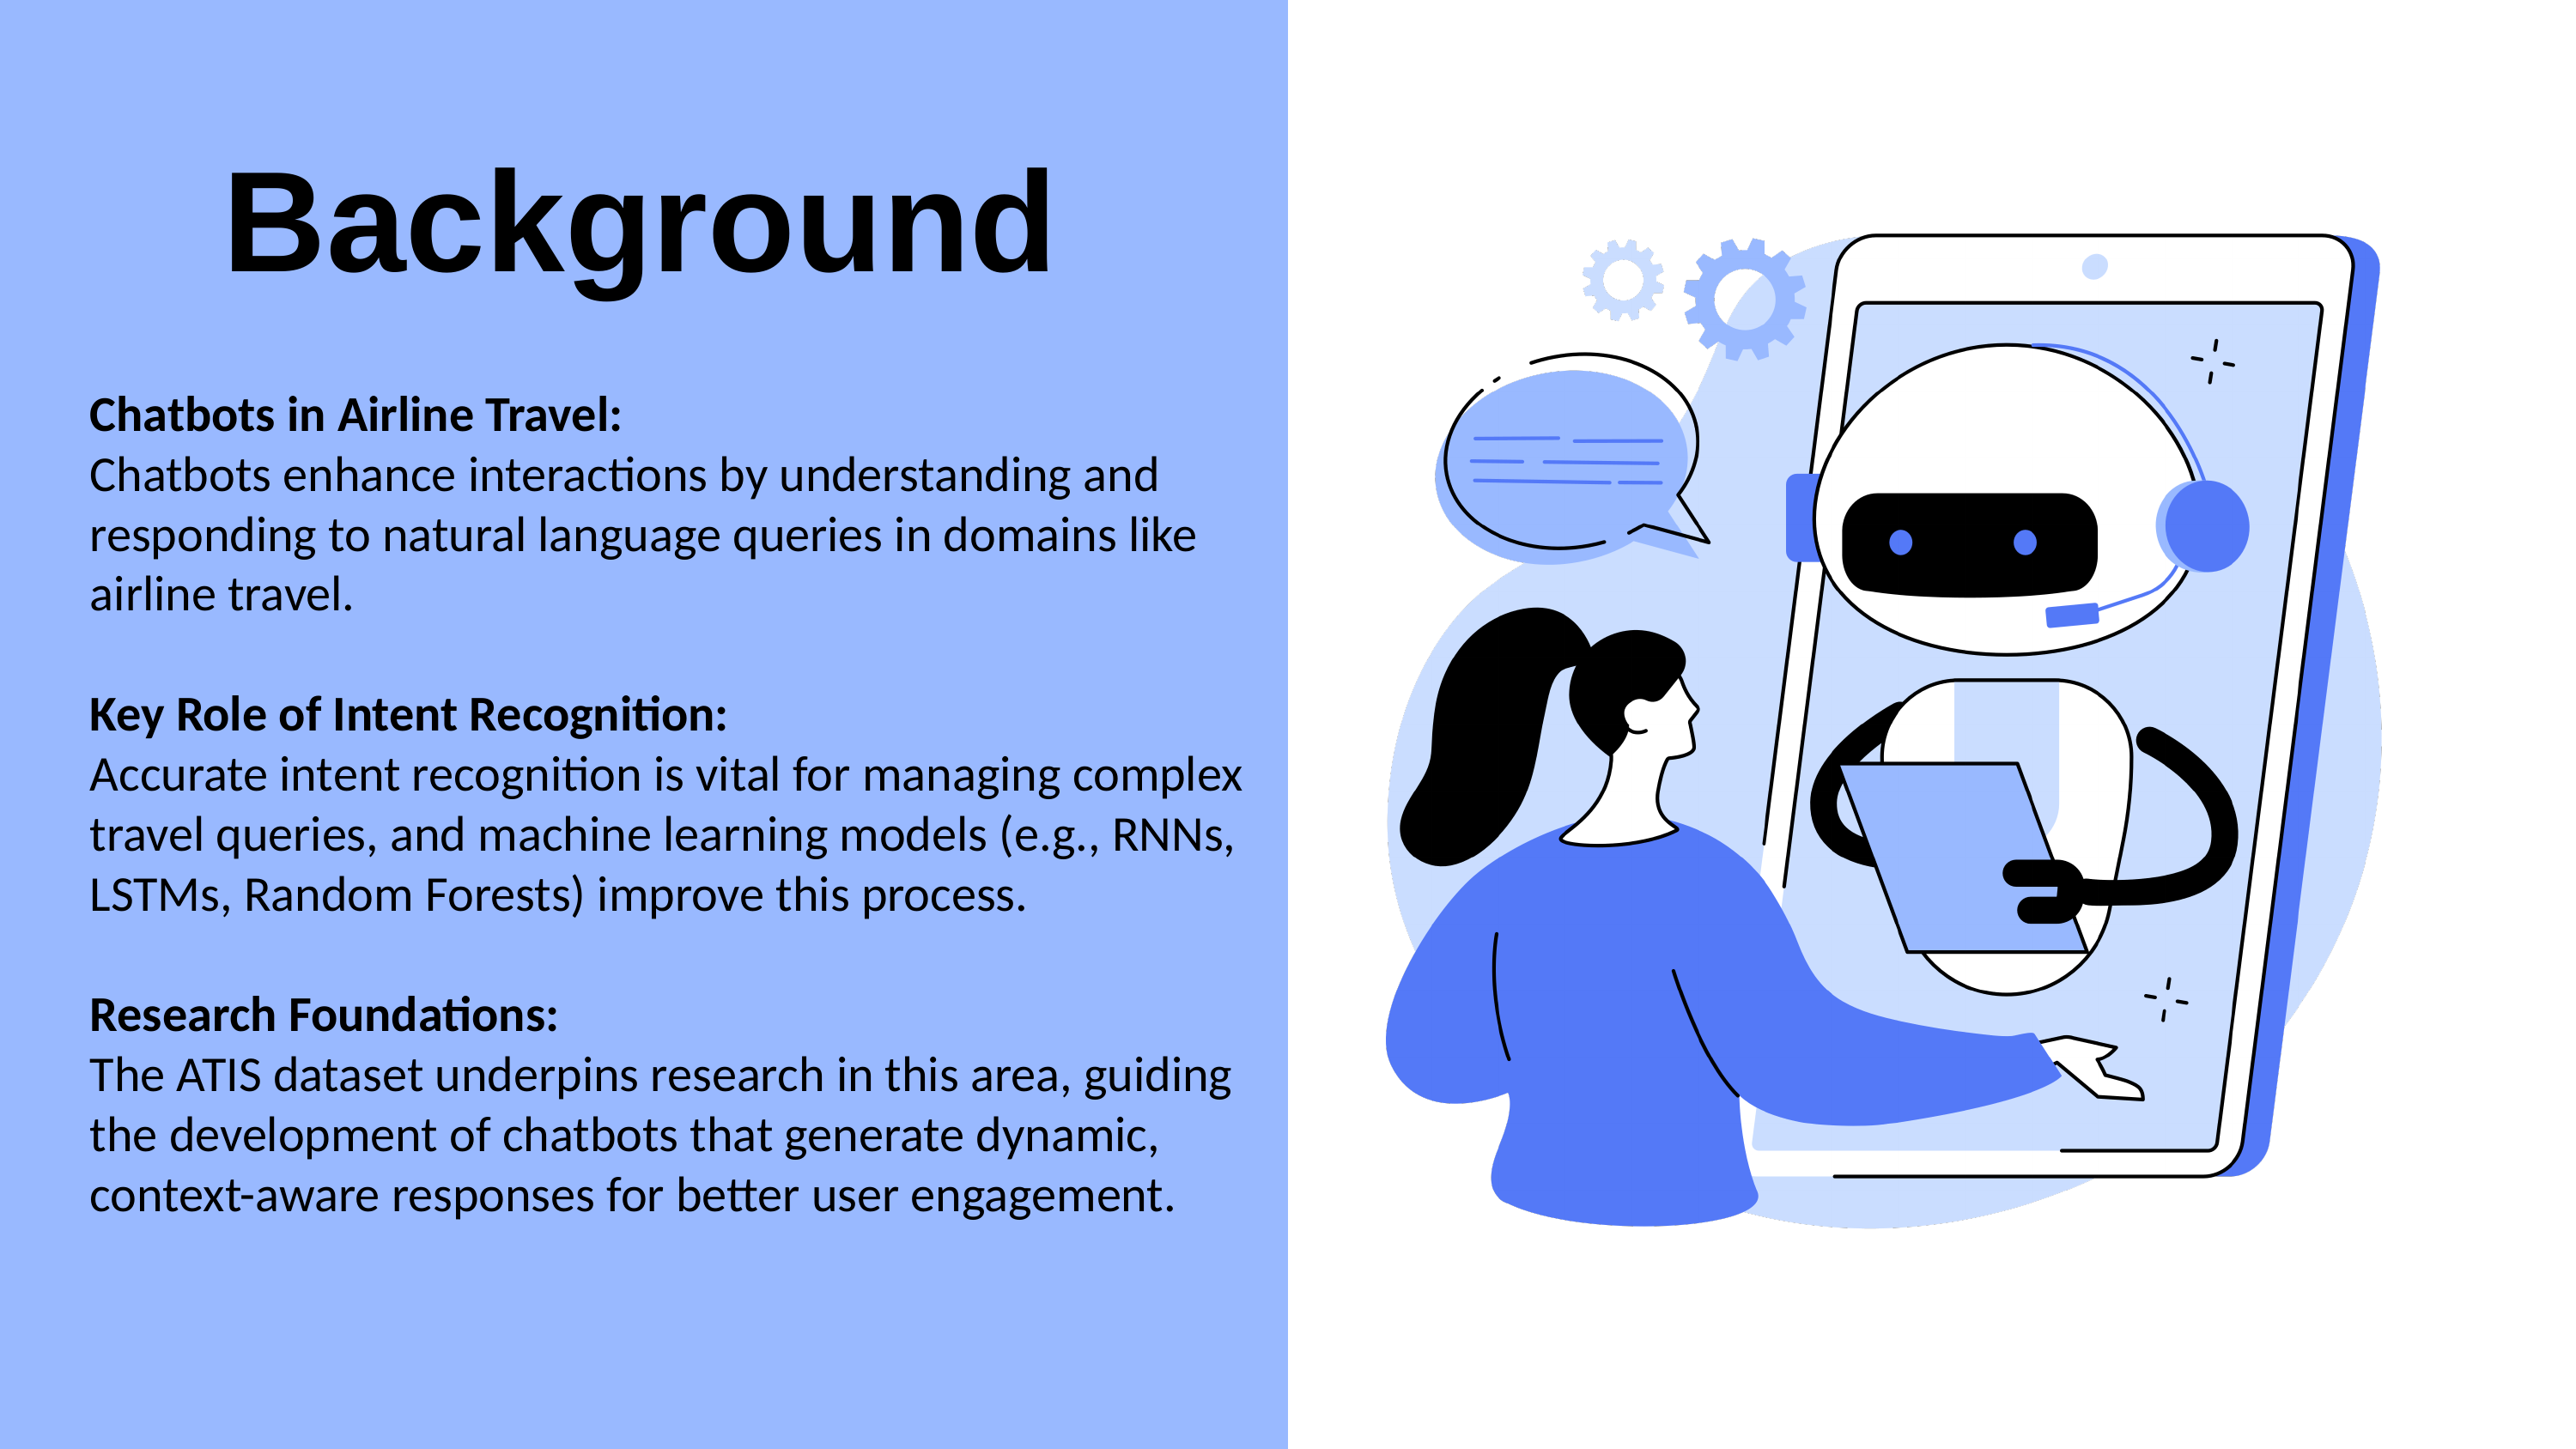

Background

Chatbots in Airline Travel:
Chatbots enhance interactions by understanding and responding to natural language queries in domains like airline travel.

Key Role of Intent Recognition:
Accurate intent recognition is vital for managing complex travel queries, and machine learning models (e.g., RNNs, LSTMs, Random Forests) improve this process.

Research Foundations:
The ATIS dataset underpins research in this area, guiding the development of chatbots that generate dynamic, context-aware responses for better user engagement.